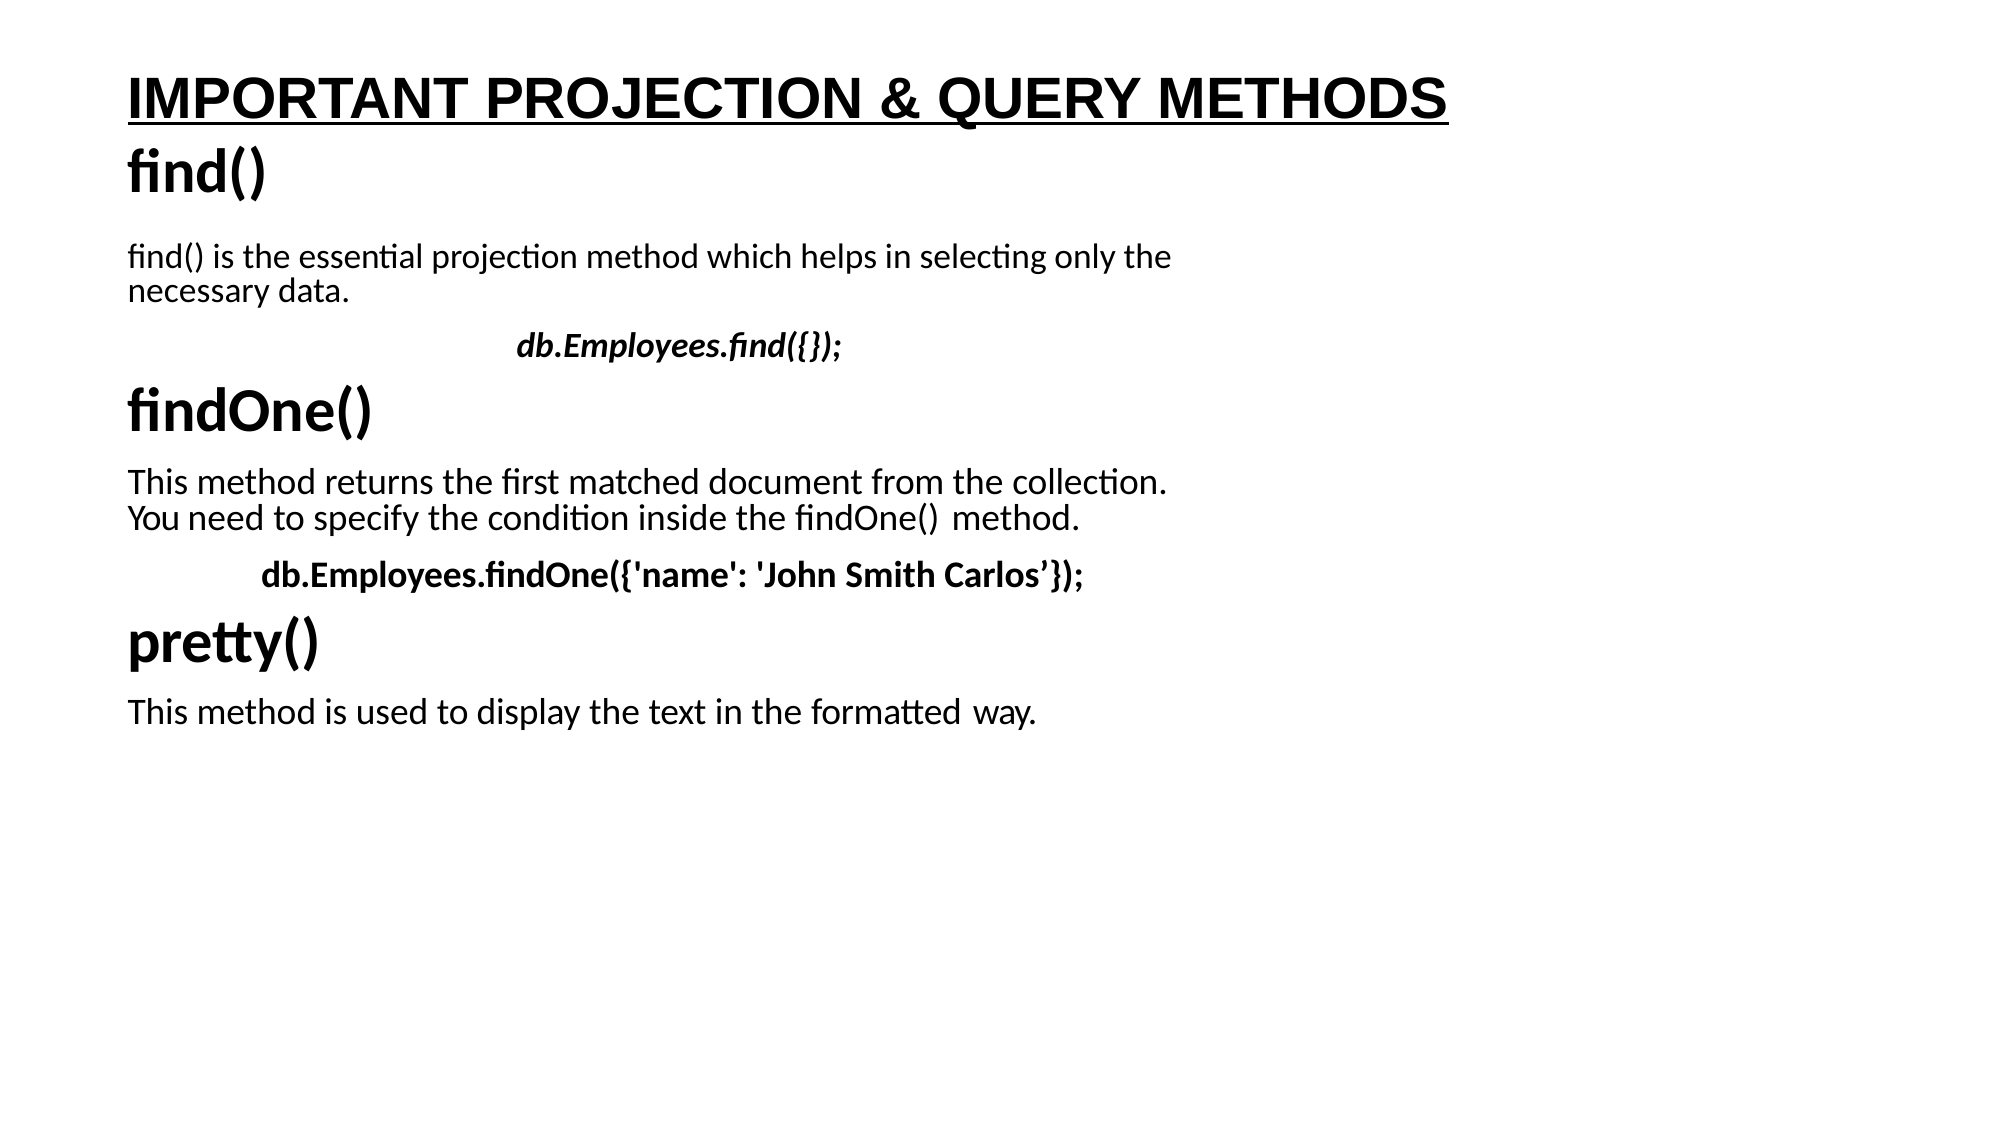

IMPORTANT PROJECTION & QUERY METHODS
find()
find() is the essential projection method which helps in selecting only the  necessary data.
db.Employees.find({});
findOne()
This method returns the first matched document from the collection.  You need to specify the condition inside the findOne() method.
db.Employees.findOne({'name': 'John Smith Carlos’});
pretty()
This method is used to display the text in the formatted way.